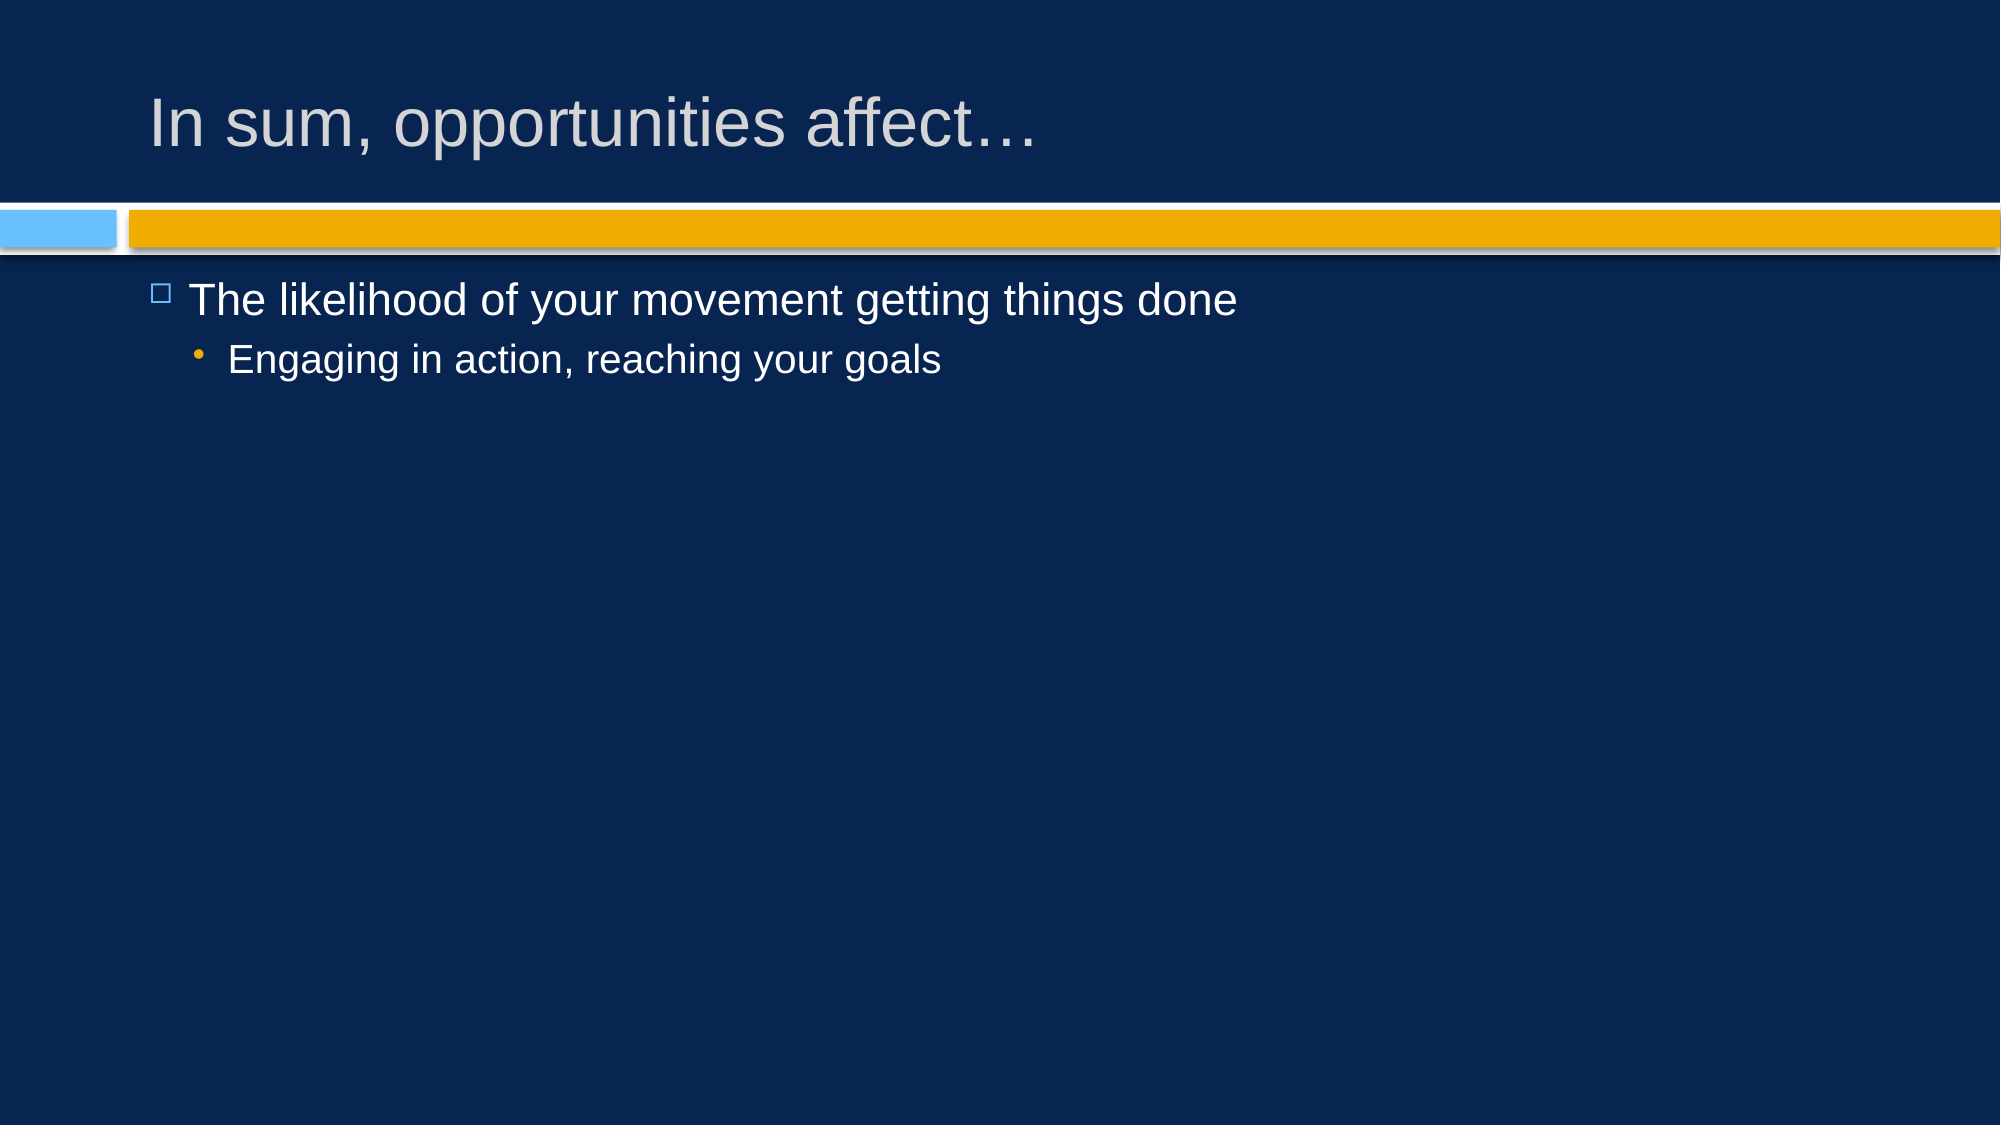

# In sum, opportunities affect…
The likelihood of your movement getting things done
Engaging in action, reaching your goals